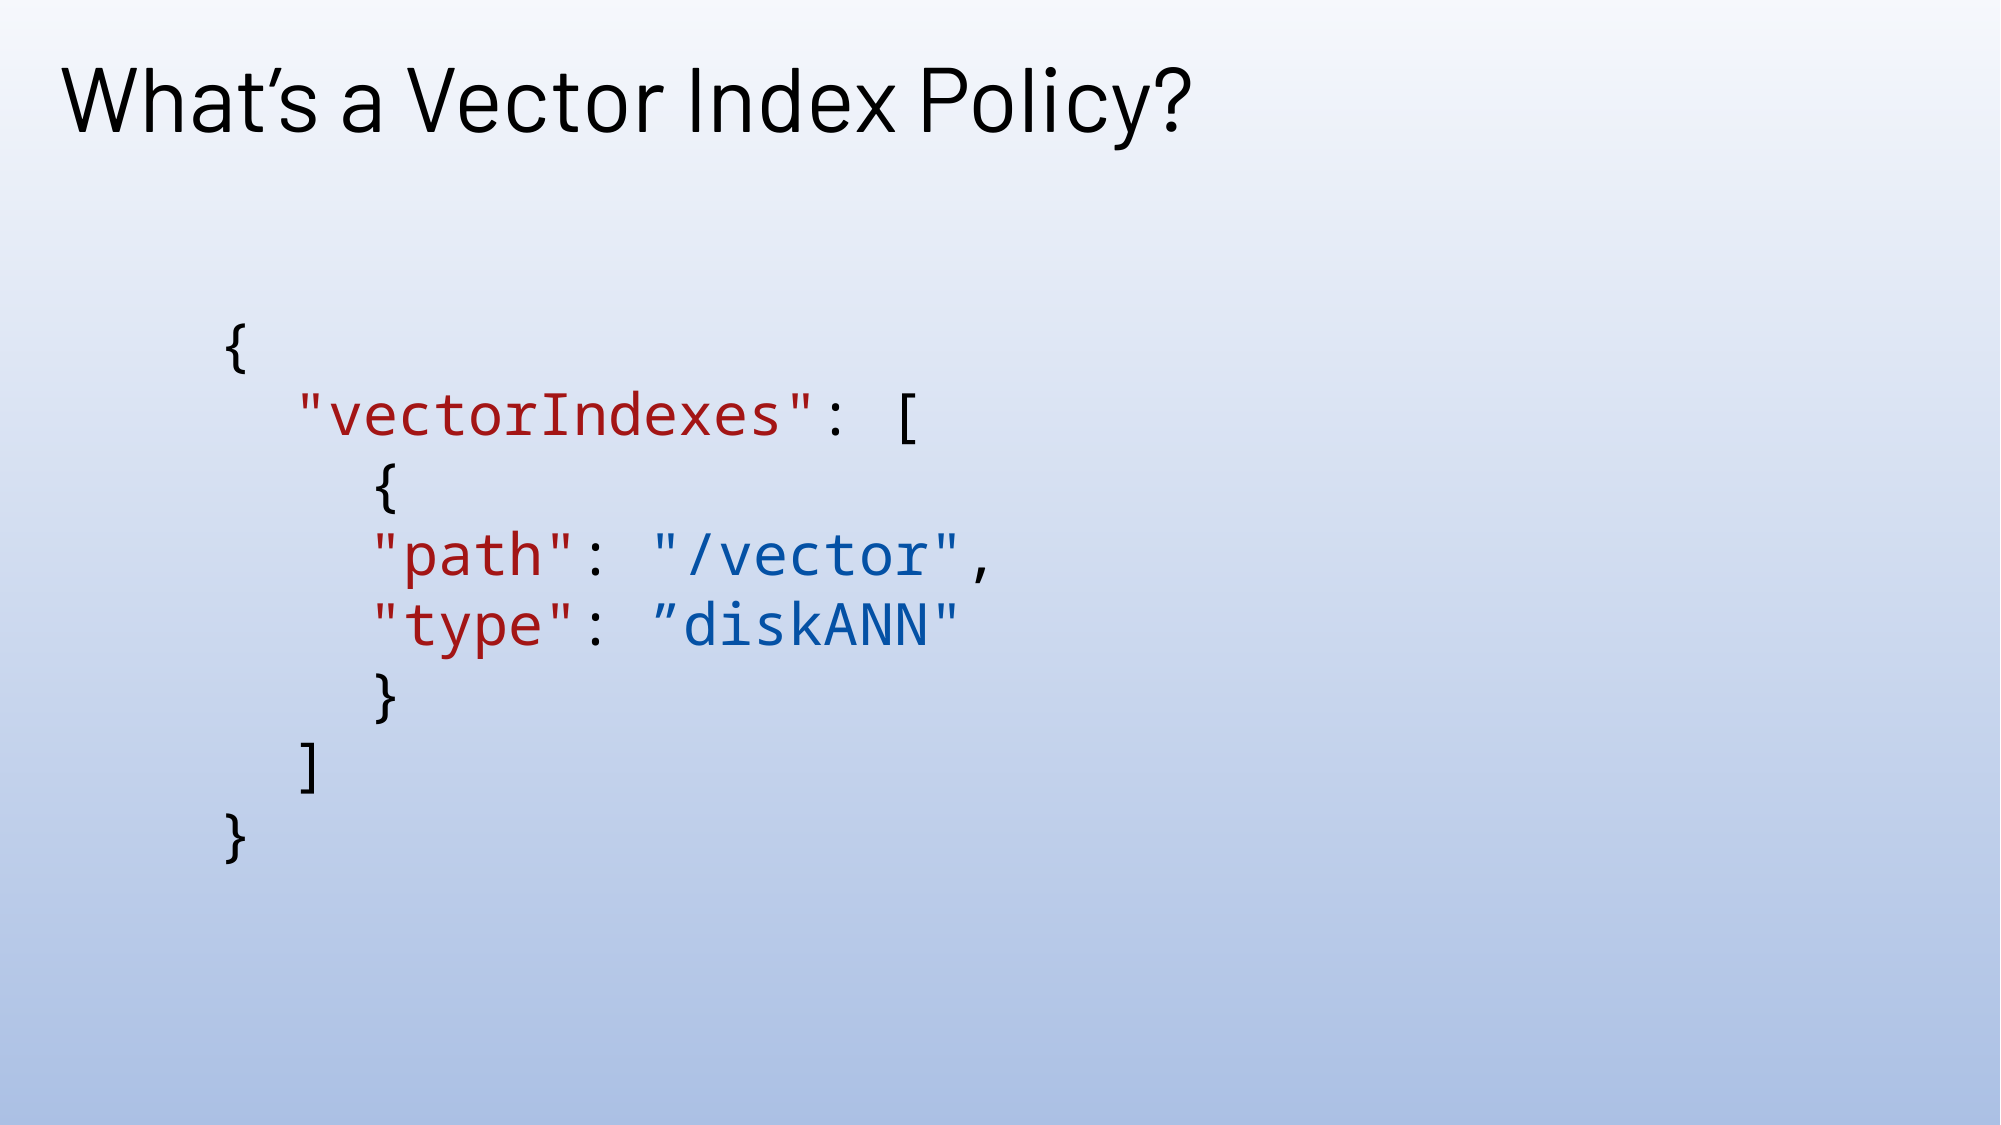

What’s a Vector Index Policy?

{
"vectorIndexes": [
{
"path": "/vector",
"type": ”diskANN"
}
]
}